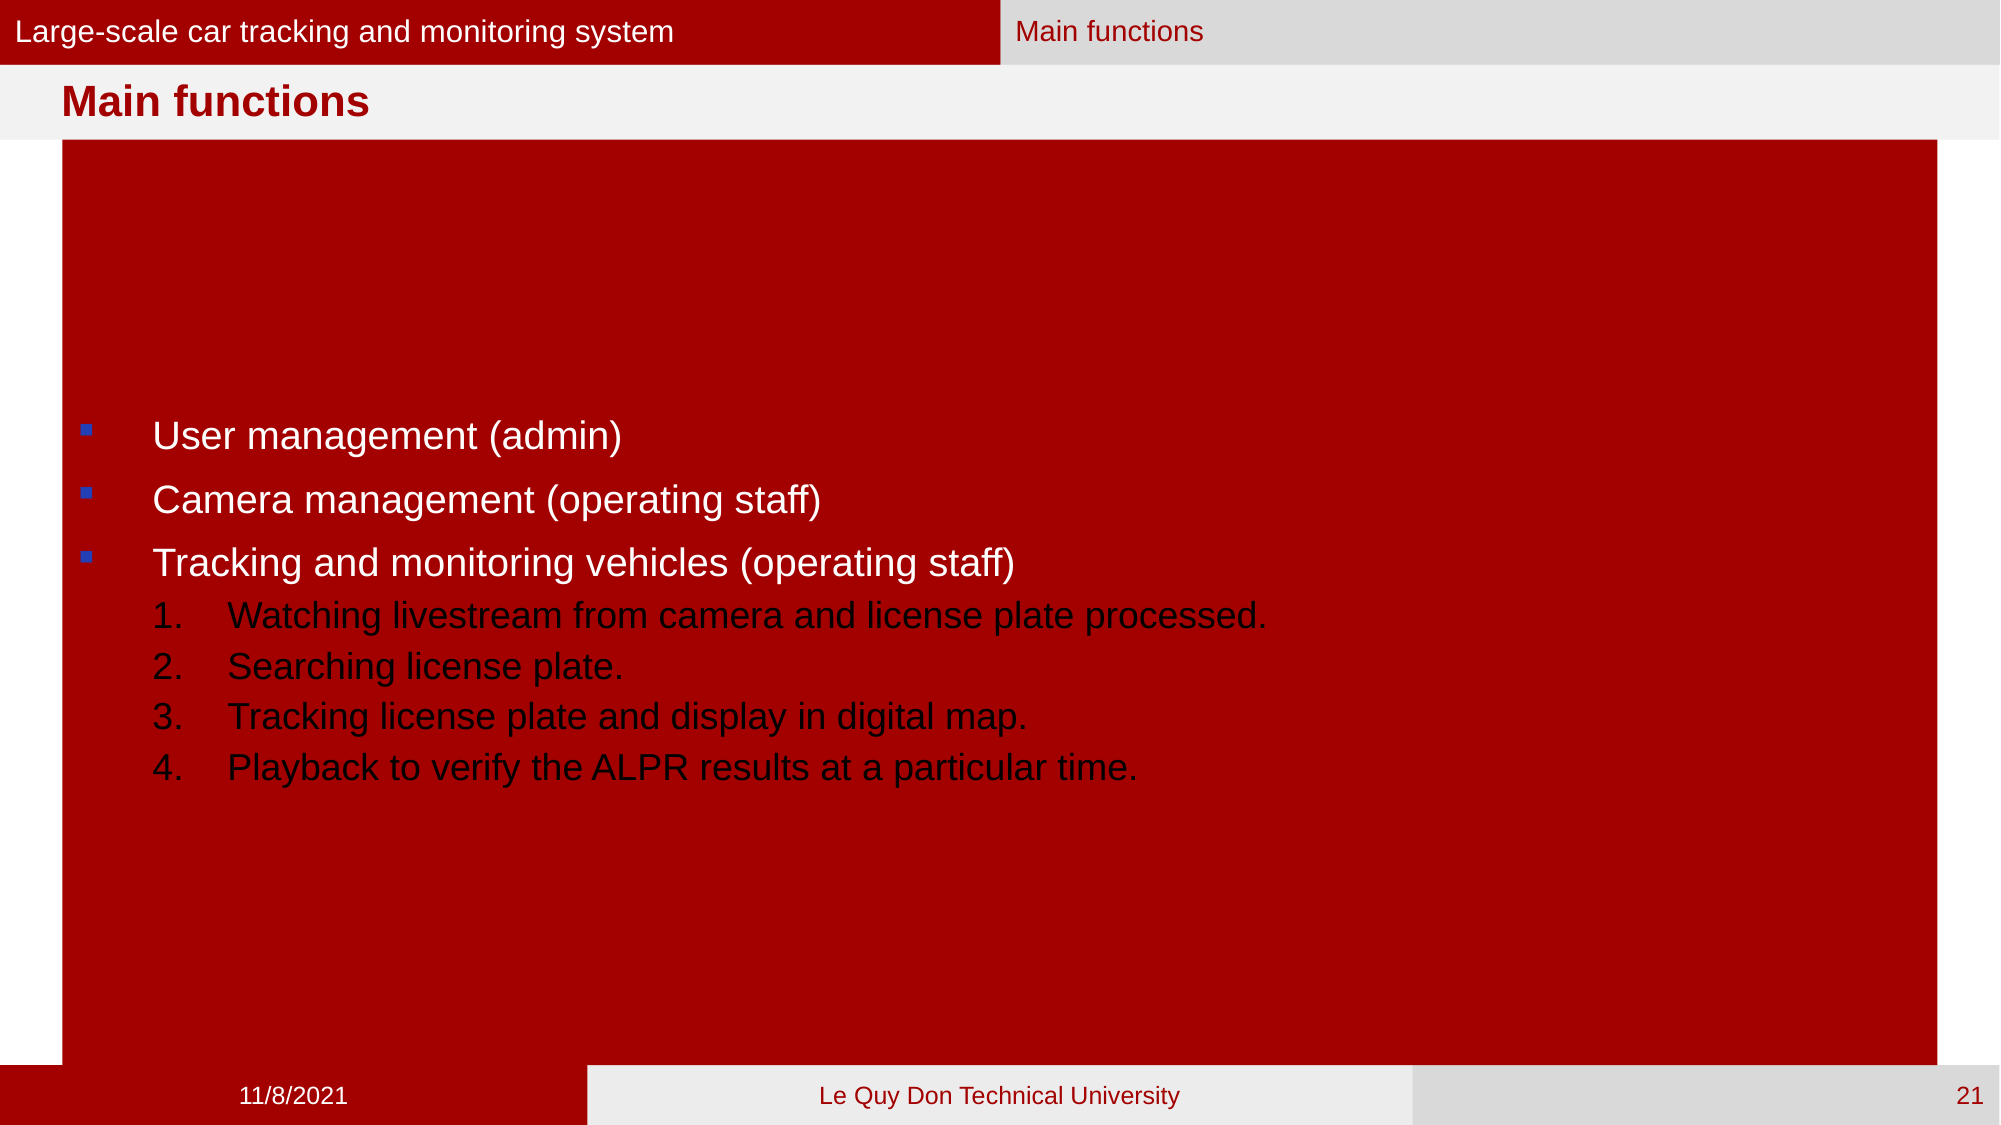

Large-scale car tracking and monitoring system
Main functions
# Main functions
User management (admin)
Camera management (operating staff)
Tracking and monitoring vehicles (operating staff)
Watching livestream from camera and license plate processed.
Searching license plate.
Tracking license plate and display in digital map.
Playback to verify the ALPR results at a particular time.
11/8/2021
Le Quy Don Technical University
21